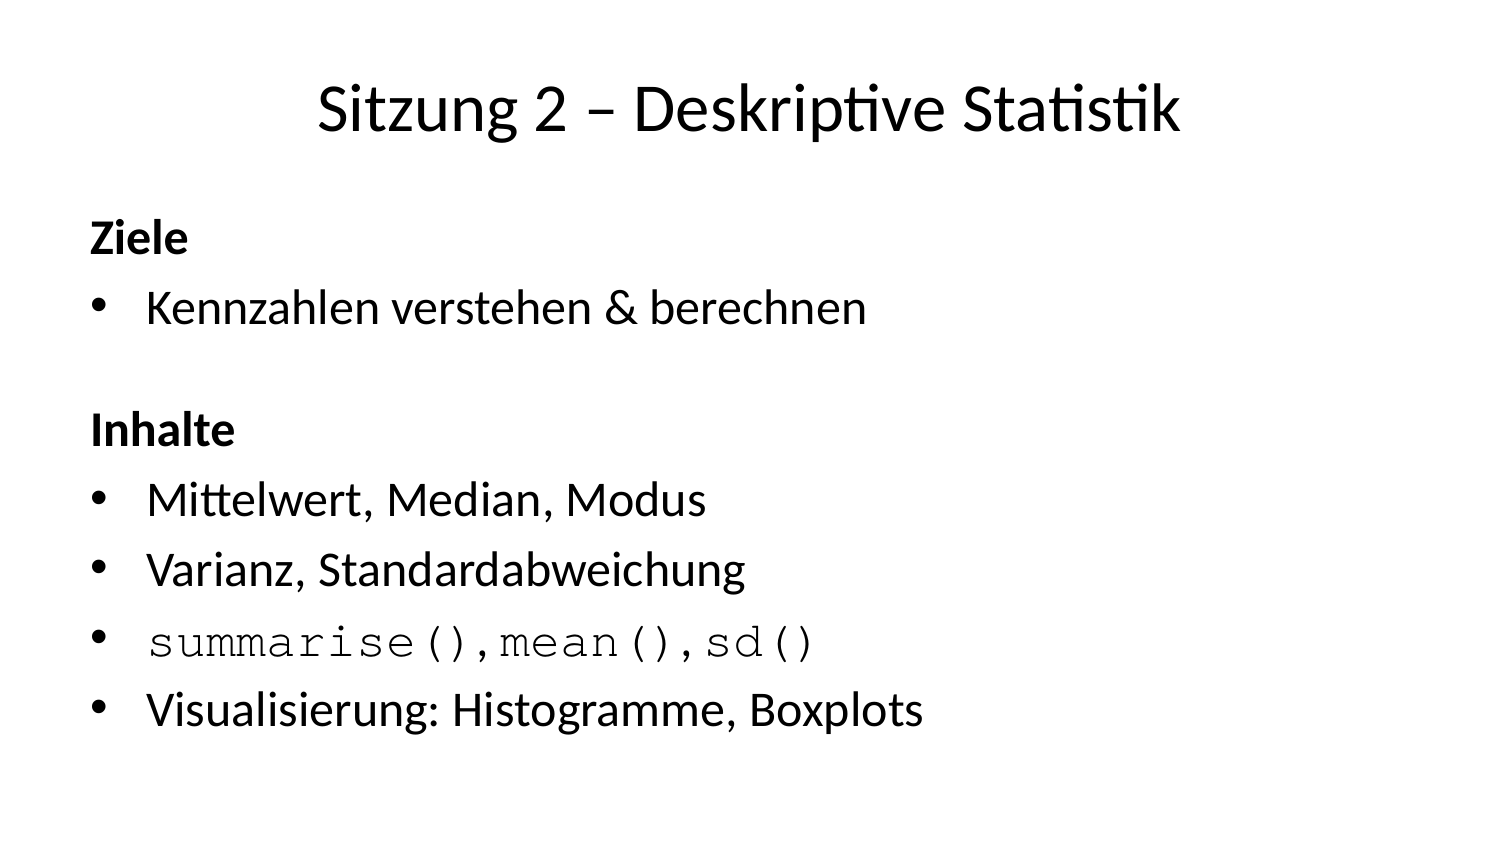

# Sitzung 2 – Deskriptive Statistik
Ziele
Kennzahlen verstehen & berechnen
Inhalte
Mittelwert, Median, Modus
Varianz, Standardabweichung
summarise(), mean(), sd()
Visualisierung: Histogramme, Boxplots